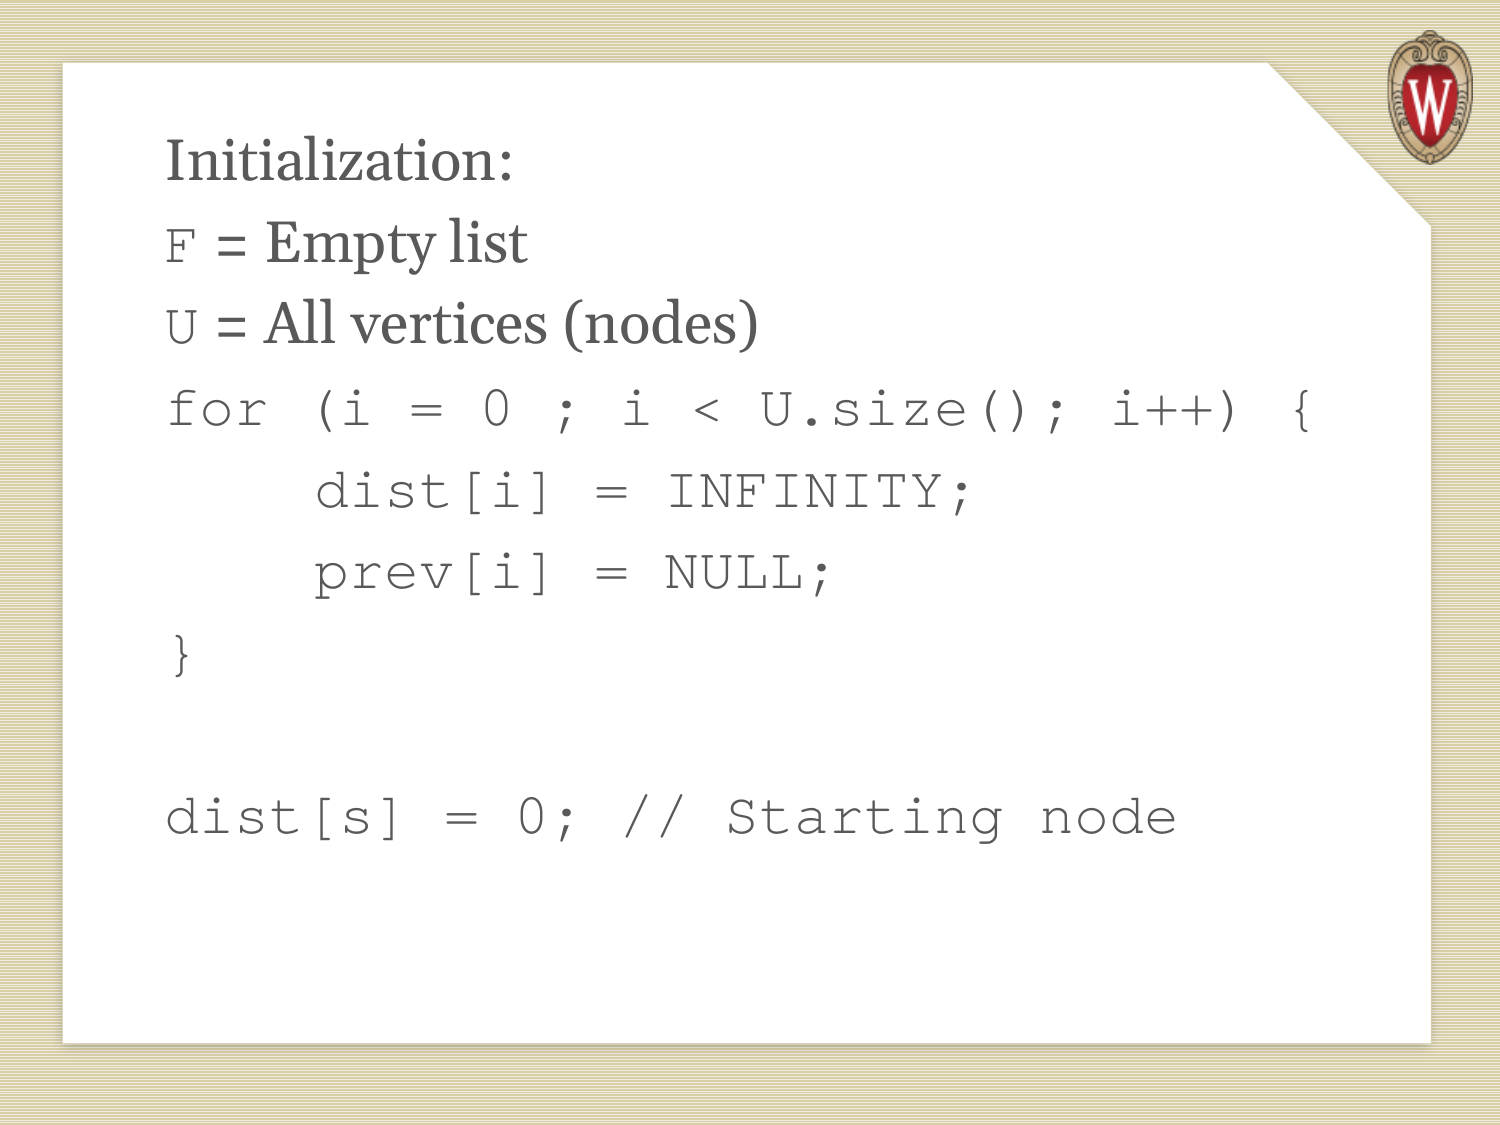

Initialization:
F = Empty list
U = All vertices (nodes)
for (i = 0 ; i < U.size(); i++) {
	dist[i] = INFINITY;
	prev[i] = NULL;
}

dist[s] = 0; // Starting node